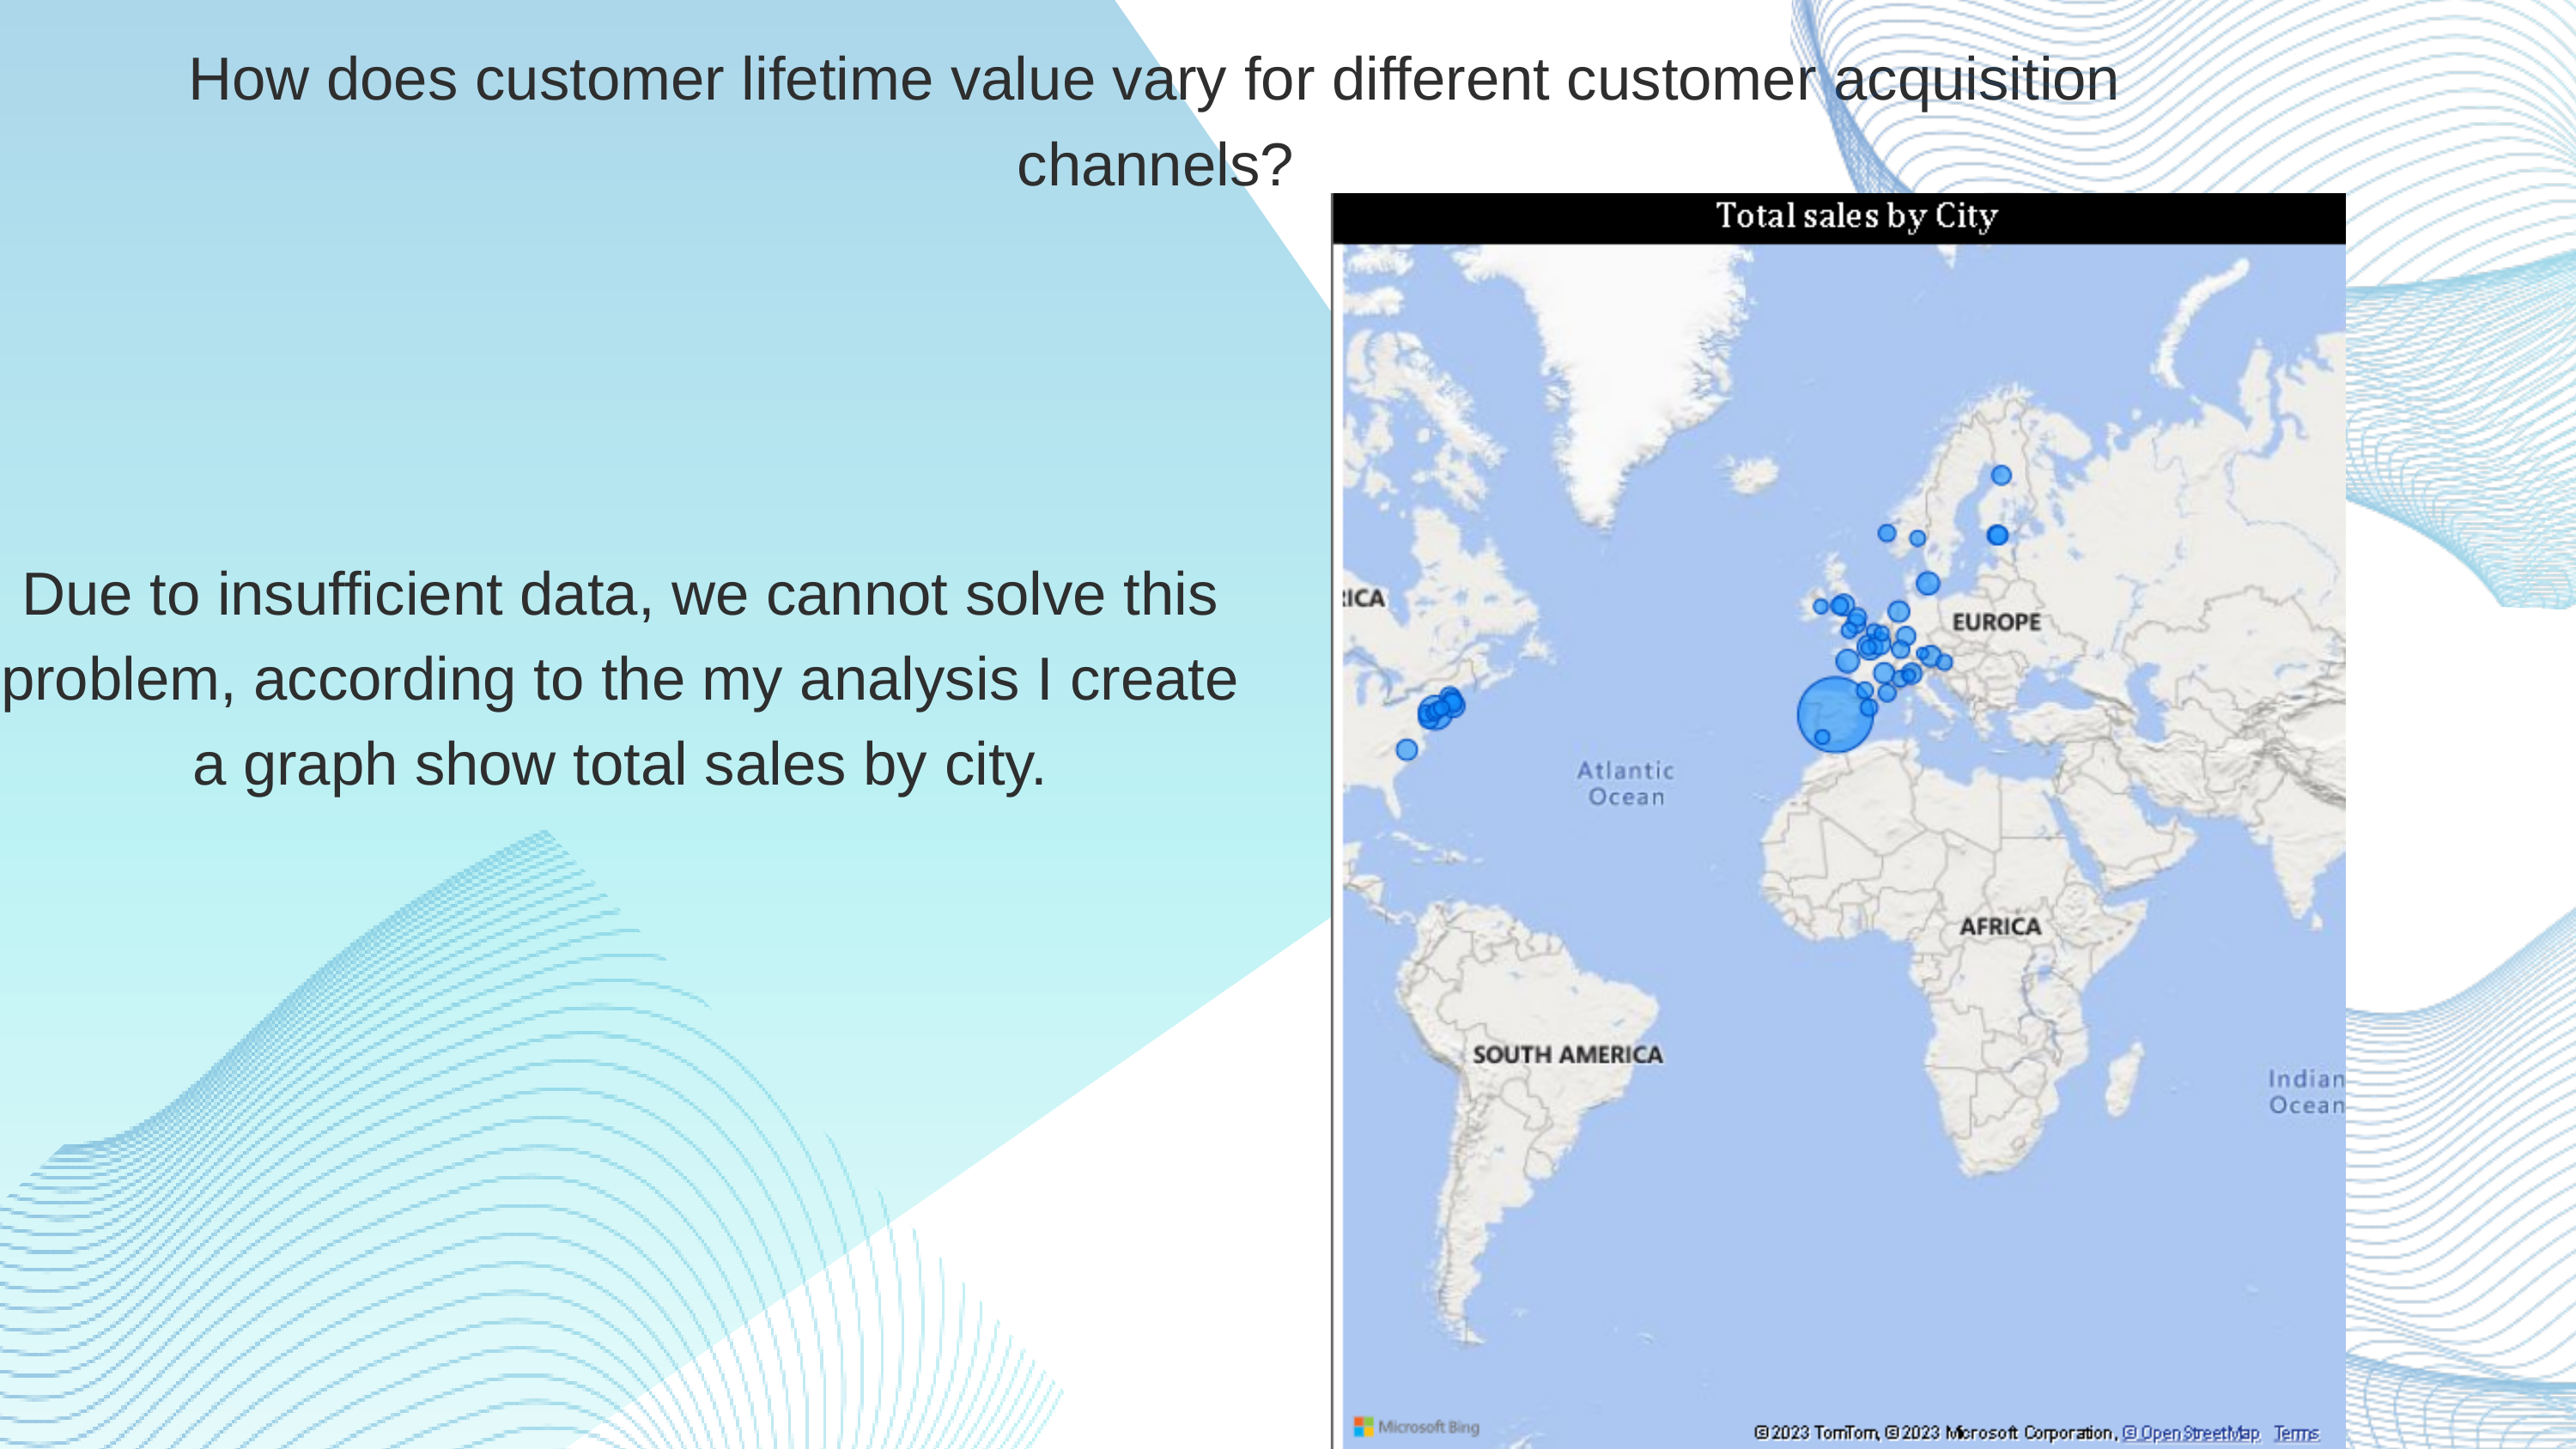

How does customer lifetime value vary for different customer acquisition channels?

Due to insufficient data, we cannot solve this problem, according to the my analysis I create a graph show total sales by city.